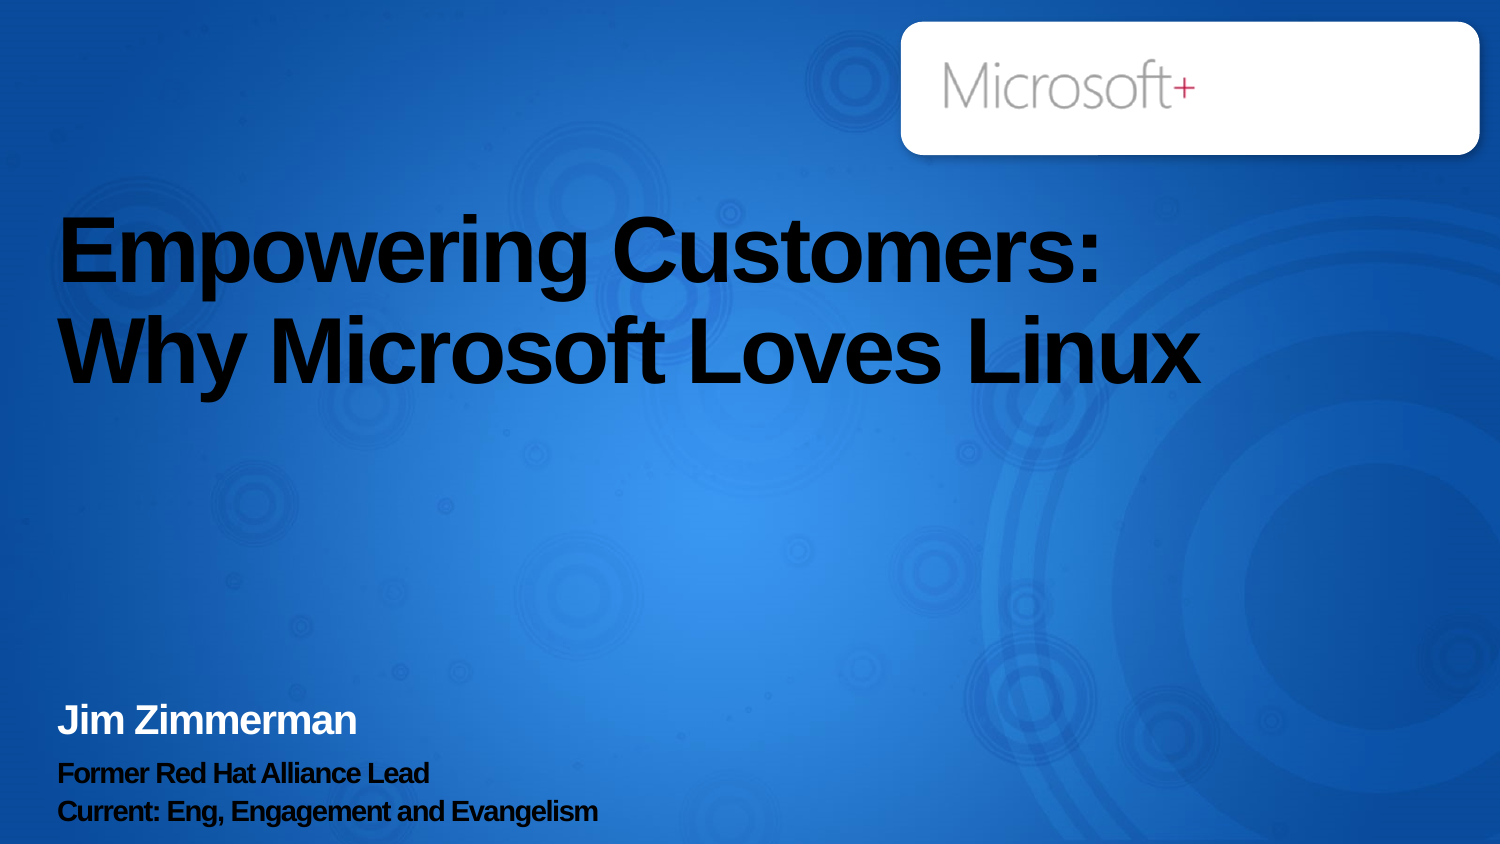

# Empowering Customers: Why Microsoft Loves Linux
Jim Zimmerman
Former Red Hat Alliance Lead
Current: Eng, Engagement and Evangelism